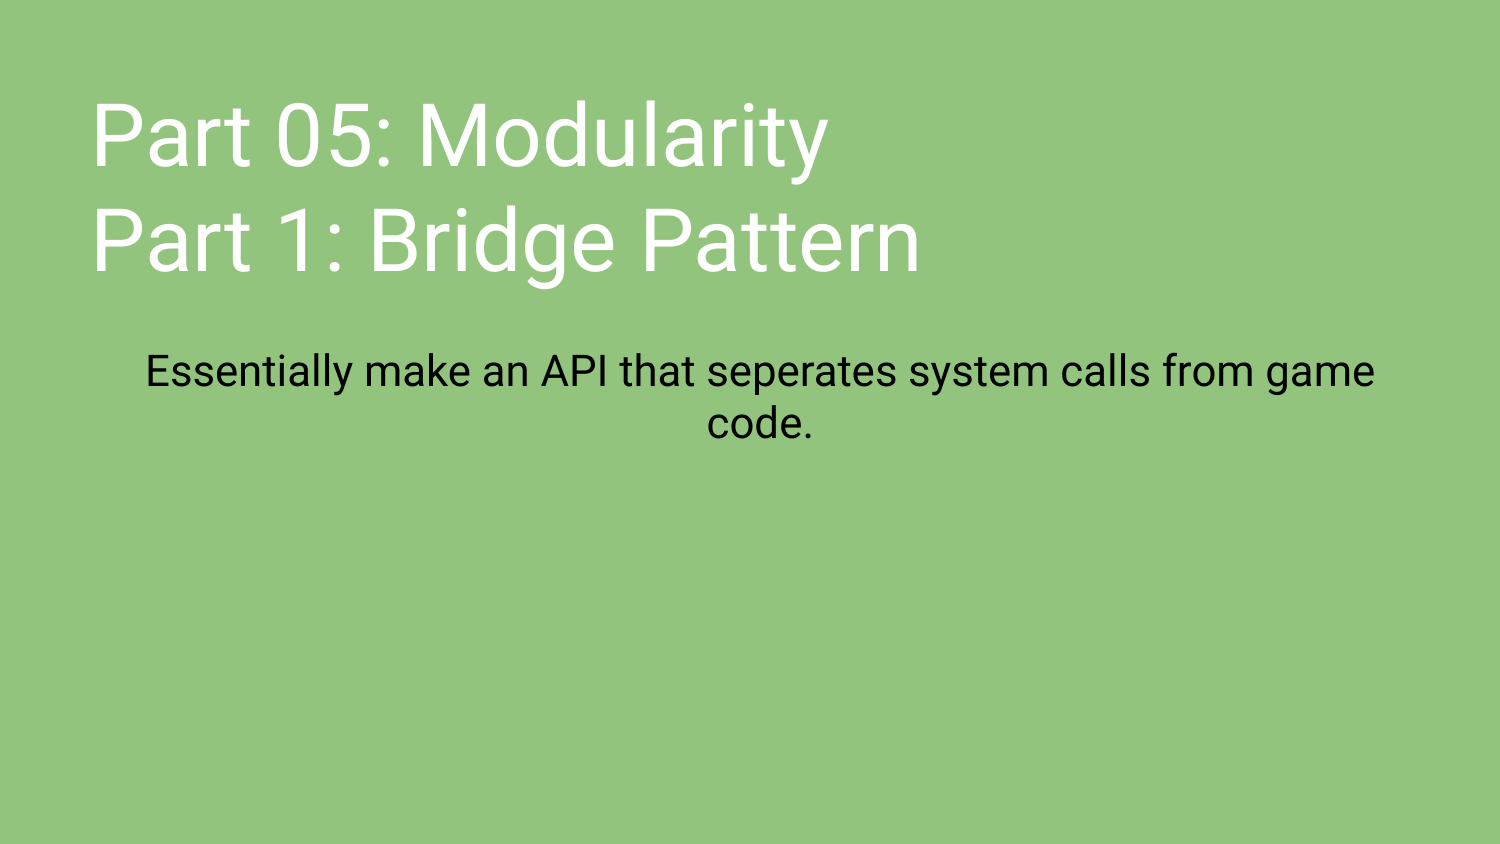

# Part 05: Modularity Part 1: Bridge Pattern
Essentially make an API that seperates system calls from game code.